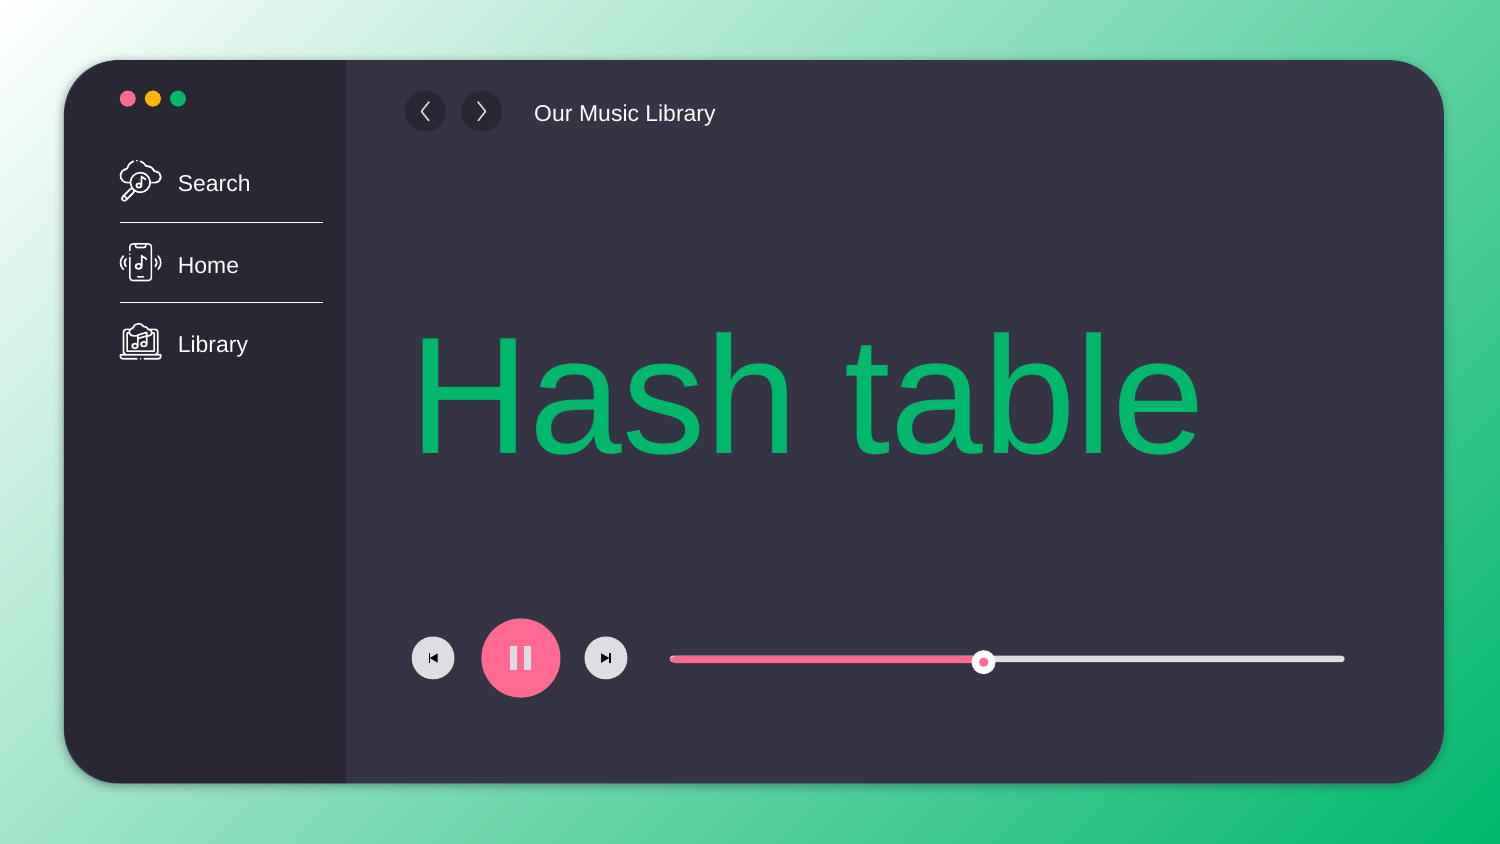

Search

Home

Library

Our Music Library
# Hash table